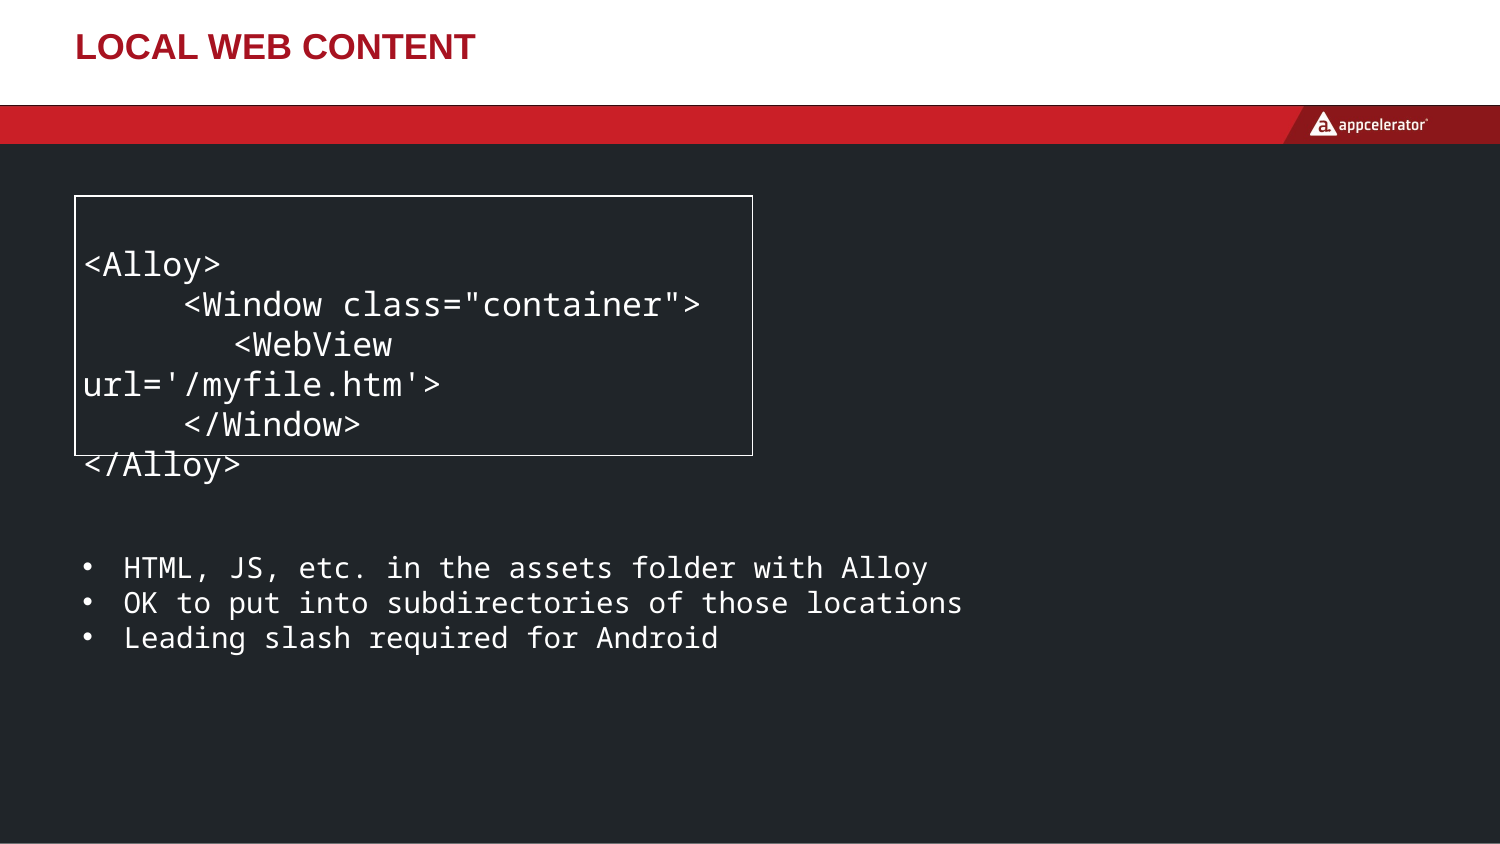

# Local Web Content

<Alloy>
     <Window class="container">
	<WebView url='/myfile.htm'>
     </Window>
</Alloy>
HTML, JS, etc. in the assets folder with Alloy
OK to put into subdirectories of those locations
Leading slash required for Android